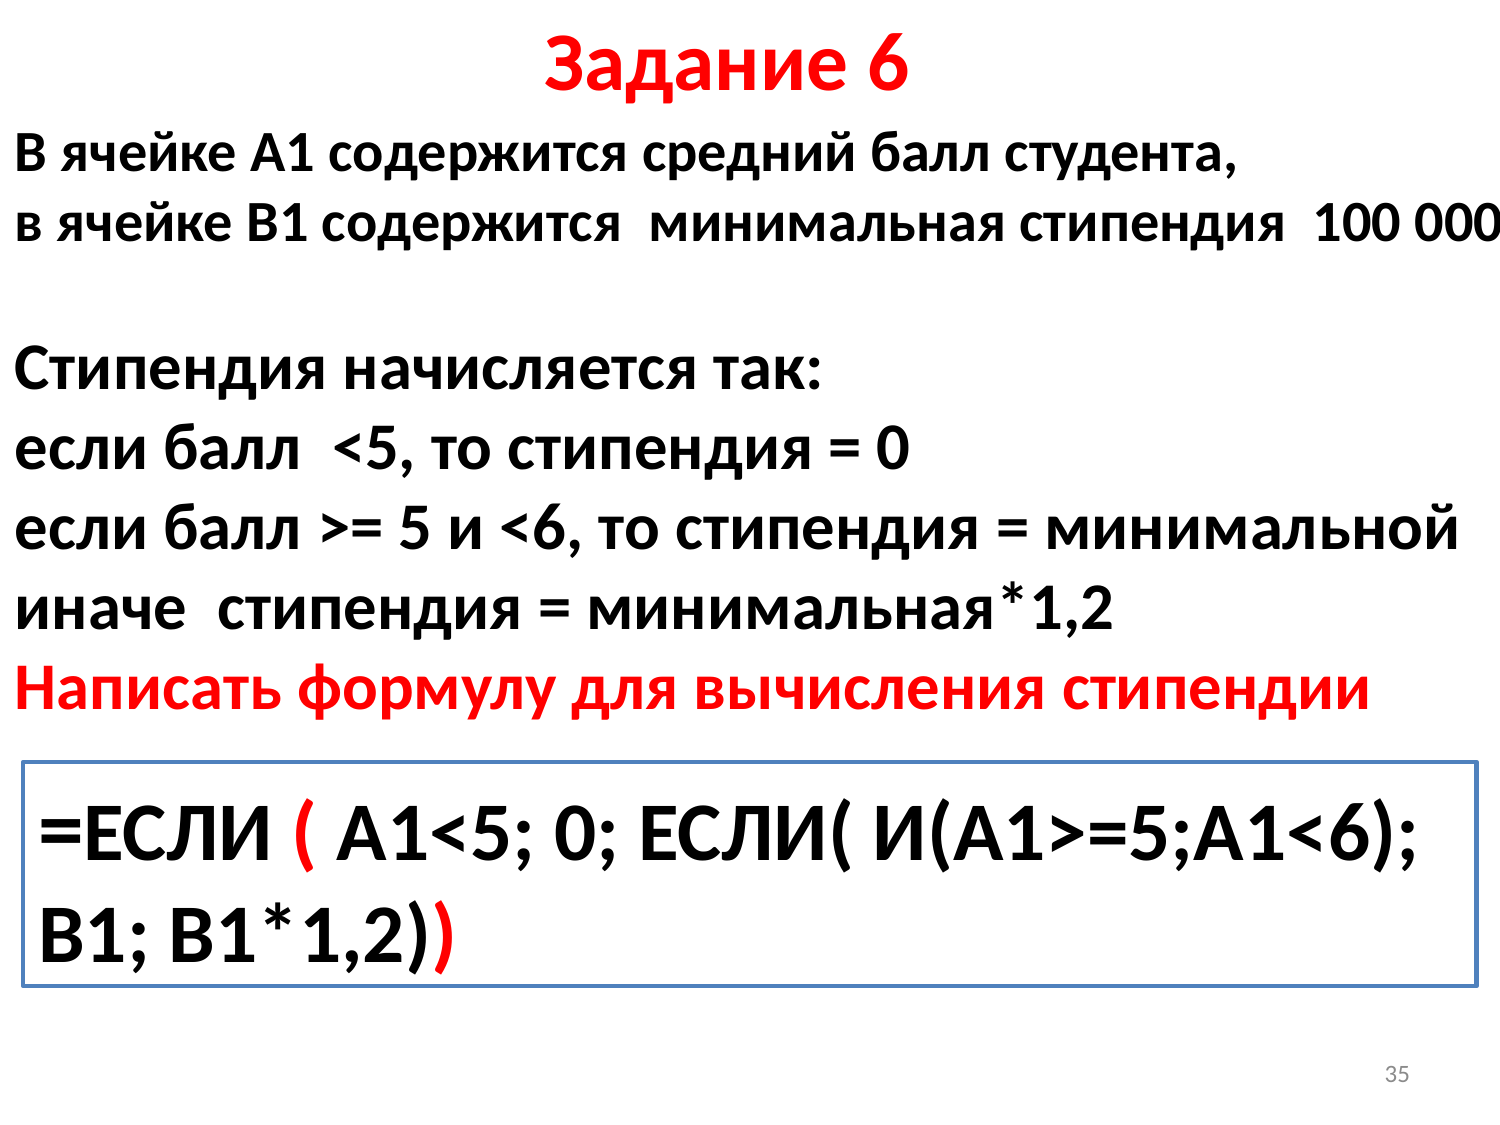

Задание 6
В ячейке A1 содержится средний балл студента,
в ячейке B1 содержится  минимальная стипендия  100 000

Стипендия начисляется так:
если балл  <5, то стипендия = 0
если балл >= 5 и <6, то стипендия = минимальной
иначе  стипендия = минимальная*1,2
Написать формулу для вычисления стипендии
=ЕСЛИ ( A1<5; 0; ЕСЛИ( И(A1>=5;A1<6); B1; B1*1,2))
35